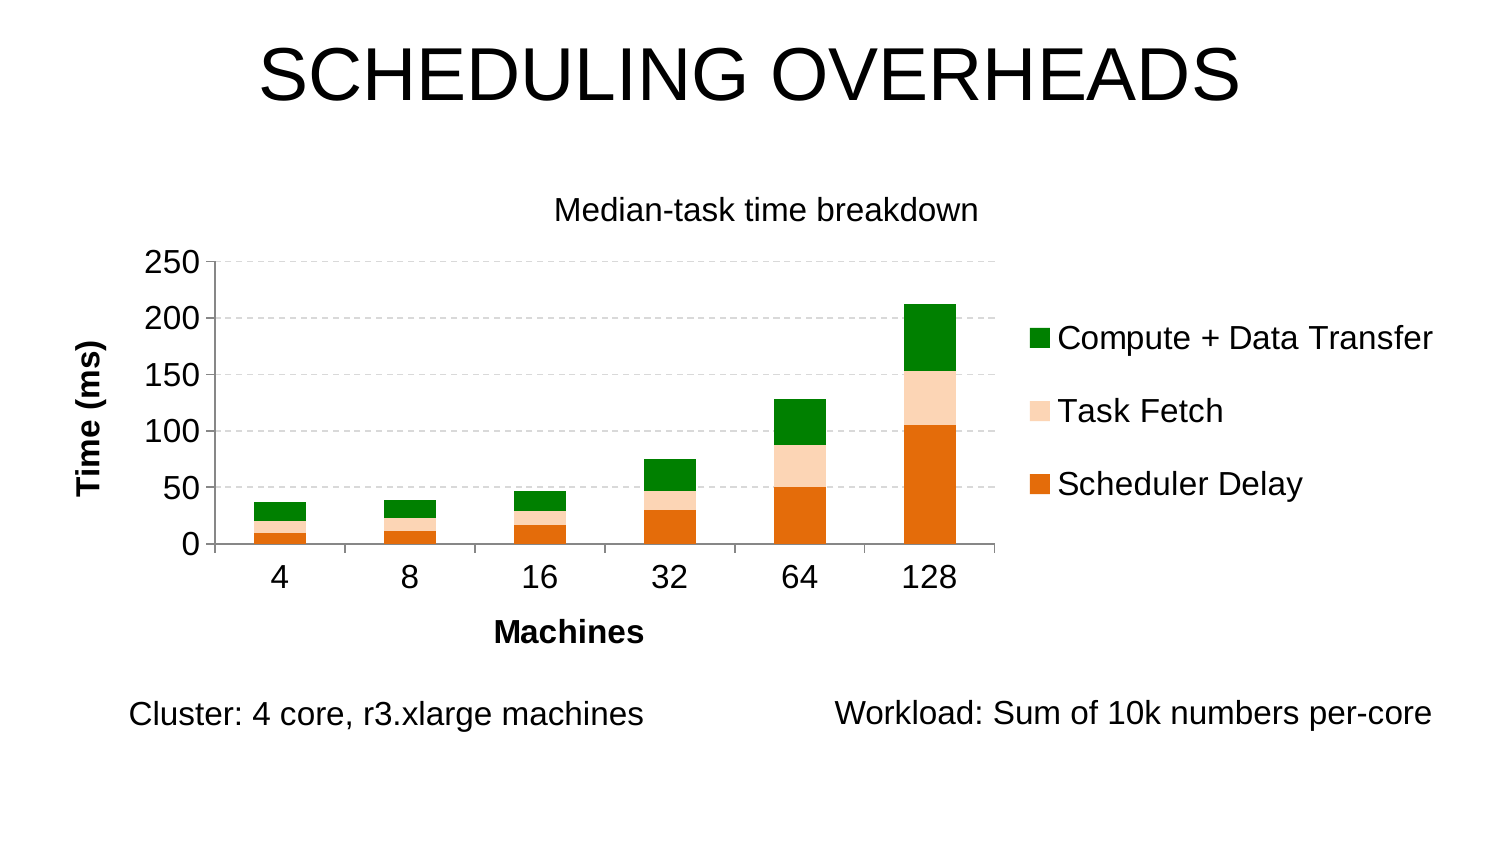

# SCHEDULING OVERHEADS
Median-task time breakdown

### Chart

| Category | Scheduler Delay | Task Fetch | Compute + Data Transfer |
|---|---|---|---|
| 4.0 | 9.1875 | 10.9375 | 16.524375 |
| 8.0 | 10.90625 | 11.53125 | 16.1335465 |
| 16.0 | 16.390625 | 12.25 | 18.13 |
| 32.0 | 30.140625 | 16.6171875 | 28.08984375 |
| 64.0 | 49.890625 | 37.7265625 | 40.51277344 |
| 128.0 | 104.7890625 | 48.21289063 | 59.028254 |
Workload: Sum of 10k numbers per-core
Cluster: 4 core, r3.xlarge machines